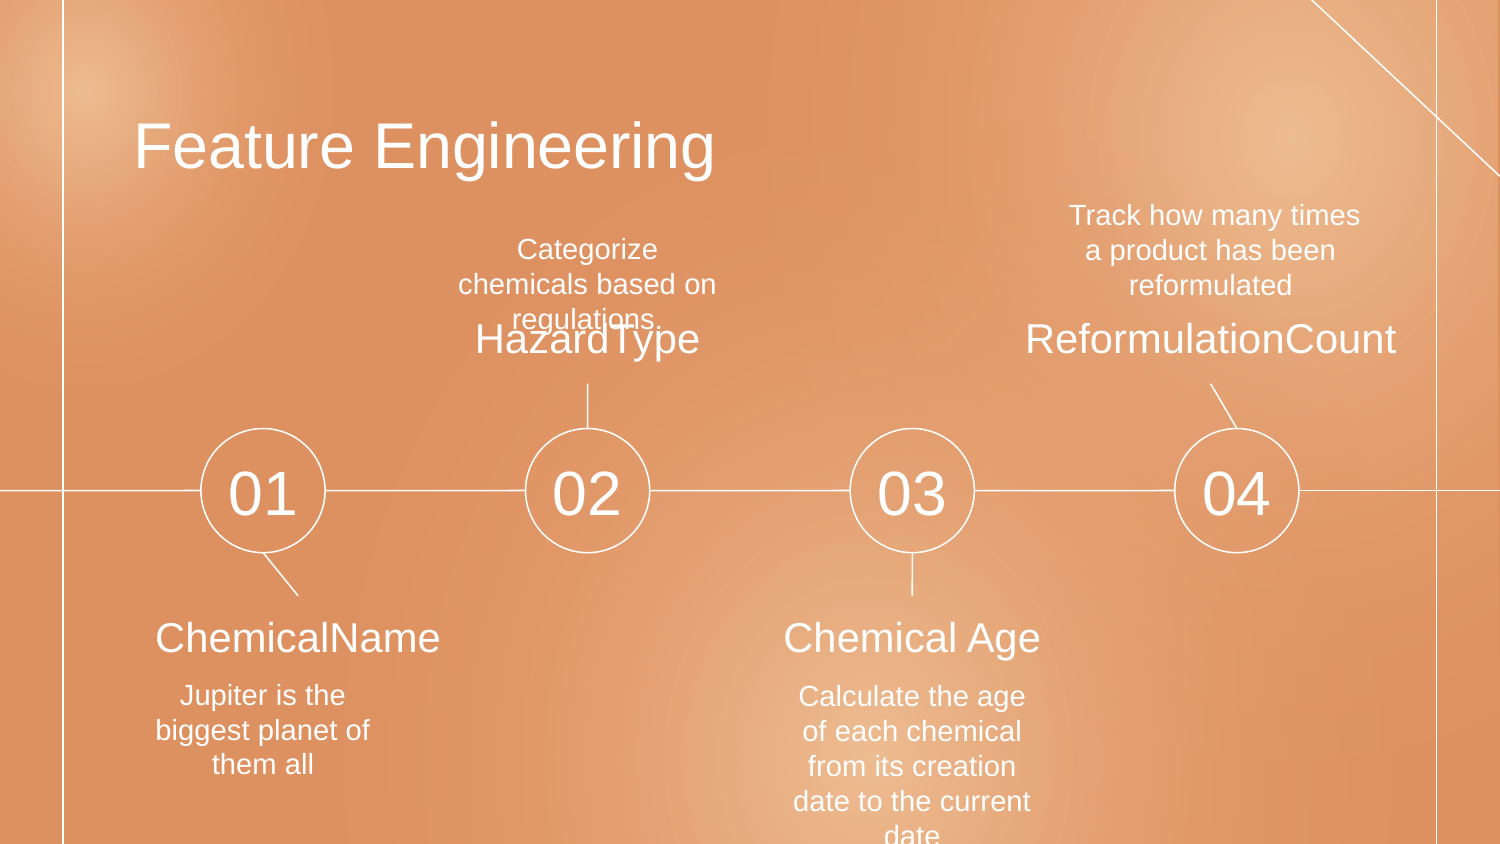

# Feature Engineering
 Track how many times a product has been reformulated
Categorize chemicals based on regulations.
HazardType
ReformulationCount

01
02
03
04
ChemicalName
Chemical Age
Jupiter is the biggest planet of them all
Calculate the age of each chemical from its creation date to the current date